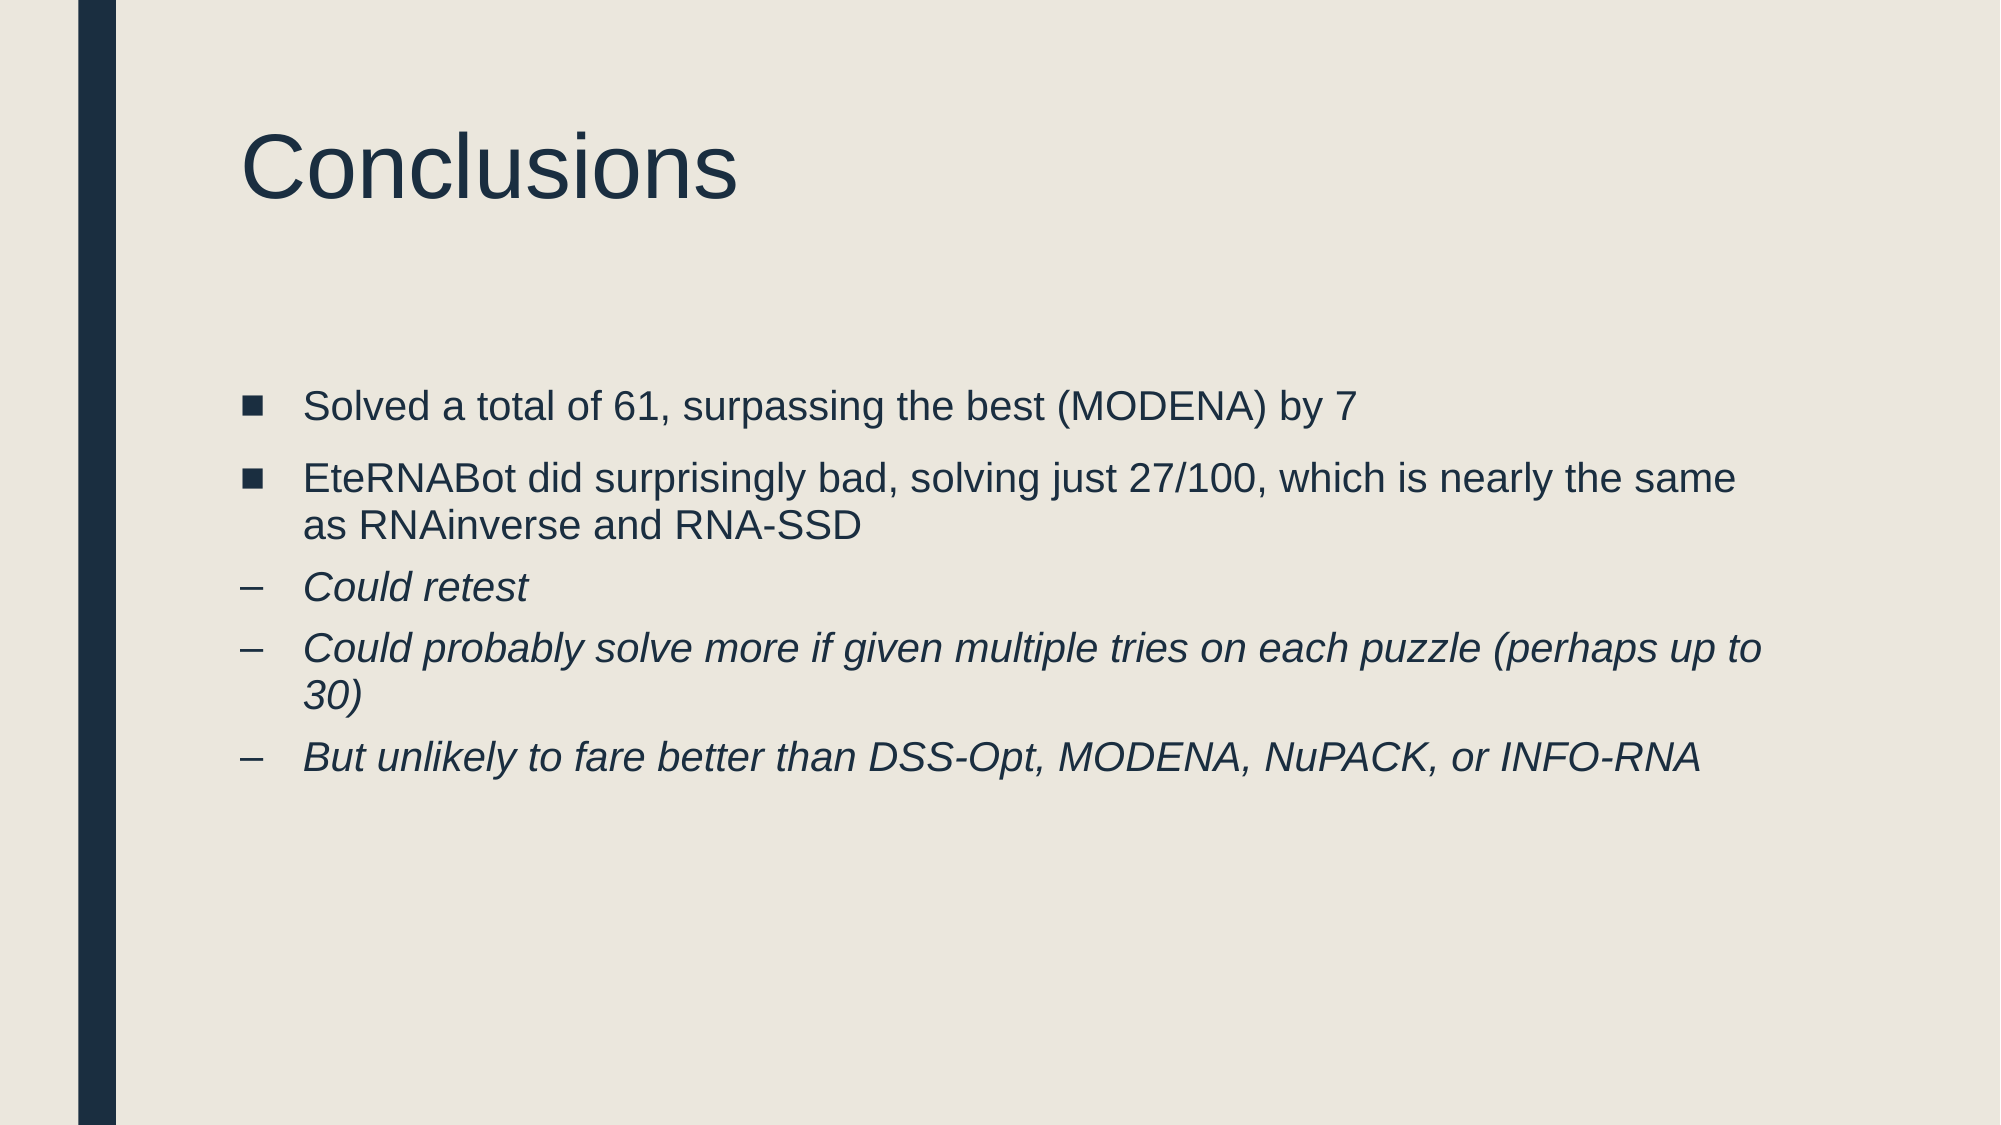

# Conclusions
Solved a total of 61, surpassing the best (MODENA) by 7
EteRNABot did surprisingly bad, solving just 27/100, which is nearly the same as RNAinverse and RNA-SSD
Could retest
Could probably solve more if given multiple tries on each puzzle (perhaps up to 30)
But unlikely to fare better than DSS-Opt, MODENA, NuPACK, or INFO-RNA